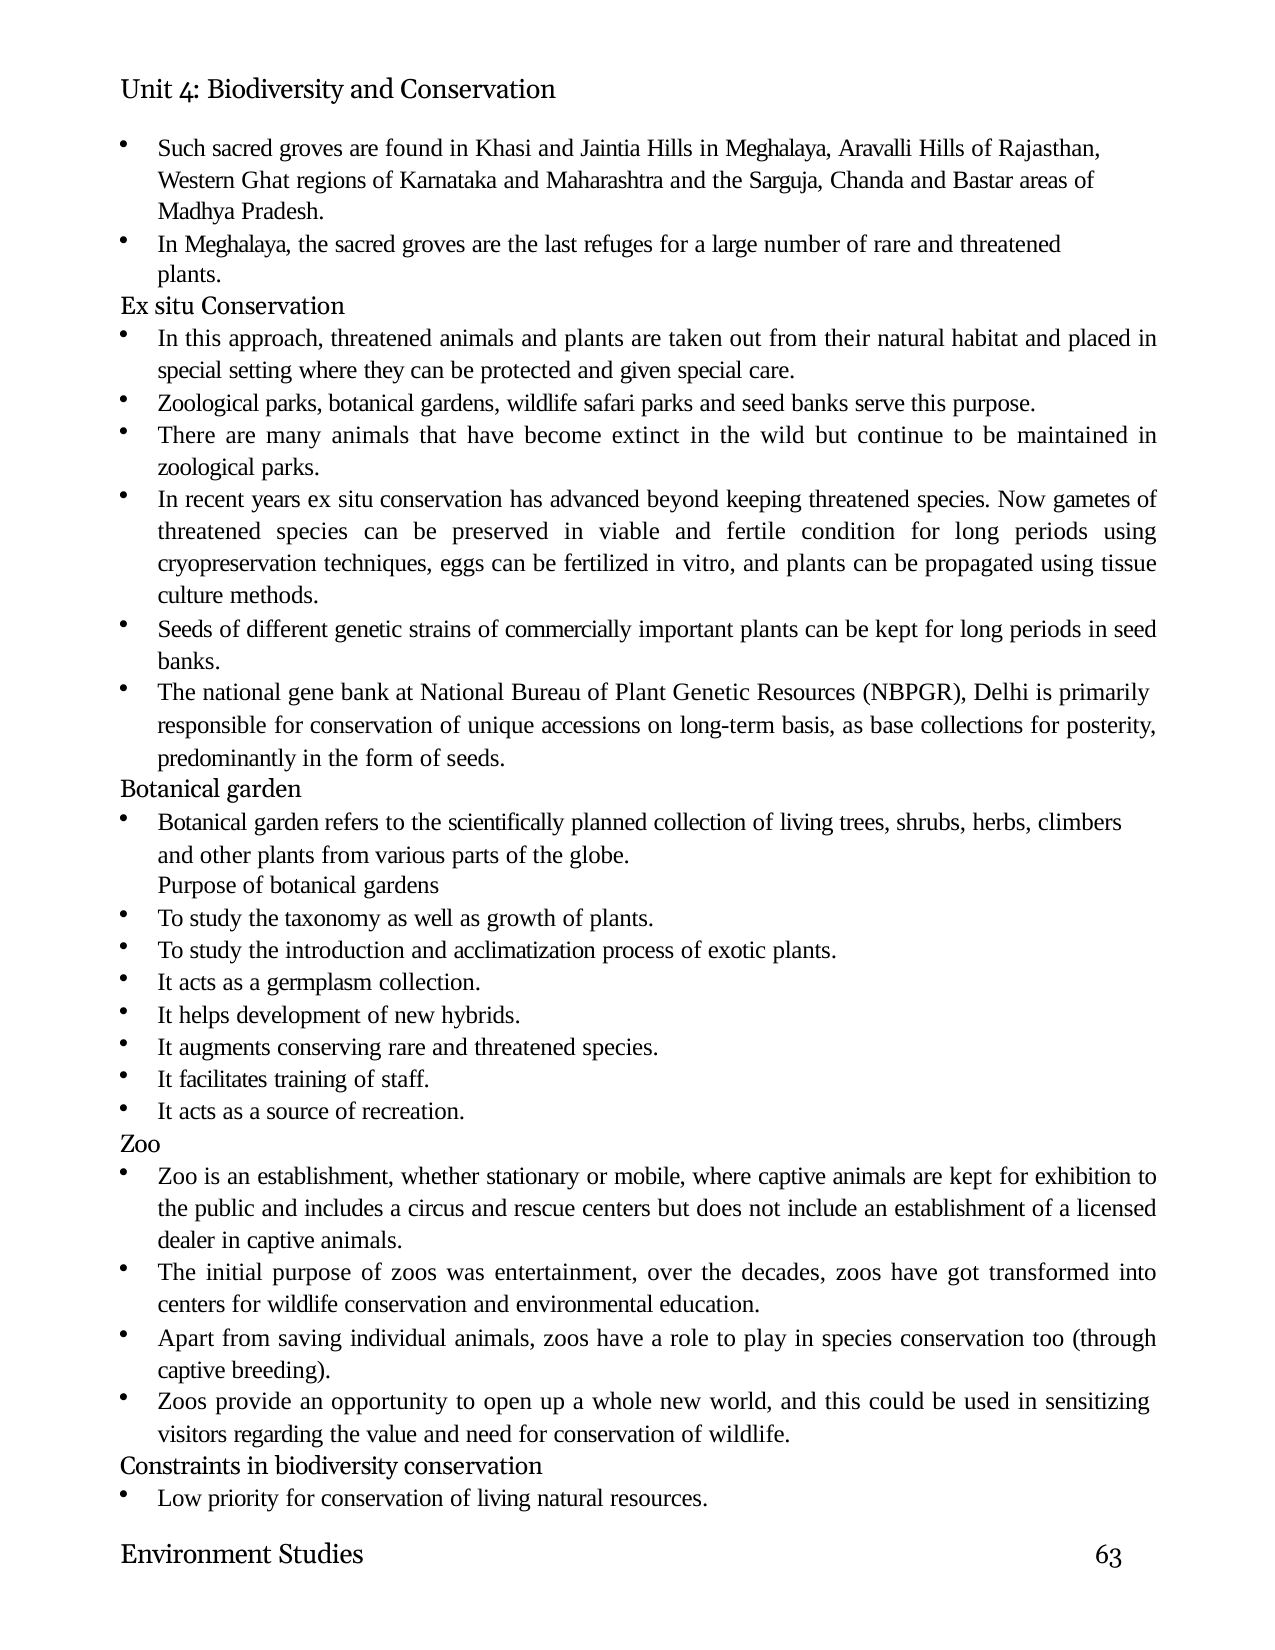

Unit 4: Biodiversity and Conservation
Such sacred groves are found in Khasi and Jaintia Hills in Meghalaya, Aravalli Hills of Rajasthan, Western Ghat regions of Karnataka and Maharashtra and the Sarguja, Chanda and Bastar areas of Madhya Pradesh.
In Meghalaya, the sacred groves are the last refuges for a large number of rare and threatened plants.
Ex situ Conservation
In this approach, threatened animals and plants are taken out from their natural habitat and placed in special setting where they can be protected and given special care.
Zoological parks, botanical gardens, wildlife safari parks and seed banks serve this purpose.
There are many animals that have become extinct in the wild but continue to be maintained in zoological parks.
In recent years ex situ conservation has advanced beyond keeping threatened species. Now gametes of threatened species can be preserved in viable and fertile condition for long periods using cryopreservation techniques, eggs can be fertilized in vitro, and plants can be propagated using tissue culture methods.
Seeds of different genetic strains of commercially important plants can be kept for long periods in seed banks.
The national gene bank at National Bureau of Plant Genetic Resources (NBPGR), Delhi is primarily
responsible for conservation of unique accessions on long-term basis, as base collections for posterity, predominantly in the form of seeds.
Botanical garden
Botanical garden refers to the scientifically planned collection of living trees, shrubs, herbs, climbers and other plants from various parts of the globe.
Purpose of botanical gardens
To study the taxonomy as well as growth of plants.
To study the introduction and acclimatization process of exotic plants.
It acts as a germplasm collection.
It helps development of new hybrids.
It augments conserving rare and threatened species.
It facilitates training of staff.
It acts as a source of recreation.
Zoo
Zoo is an establishment, whether stationary or mobile, where captive animals are kept for exhibition to the public and includes a circus and rescue centers but does not include an establishment of a licensed dealer in captive animals.
The initial purpose of zoos was entertainment, over the decades, zoos have got transformed into centers for wildlife conservation and environmental education.
Apart from saving individual animals, zoos have a role to play in species conservation too (through captive breeding).
Zoos provide an opportunity to open up a whole new world, and this could be used in sensitizing
visitors regarding the value and need for conservation of wildlife.
Constraints in biodiversity conservation
Low priority for conservation of living natural resources.
Environment Studies
63